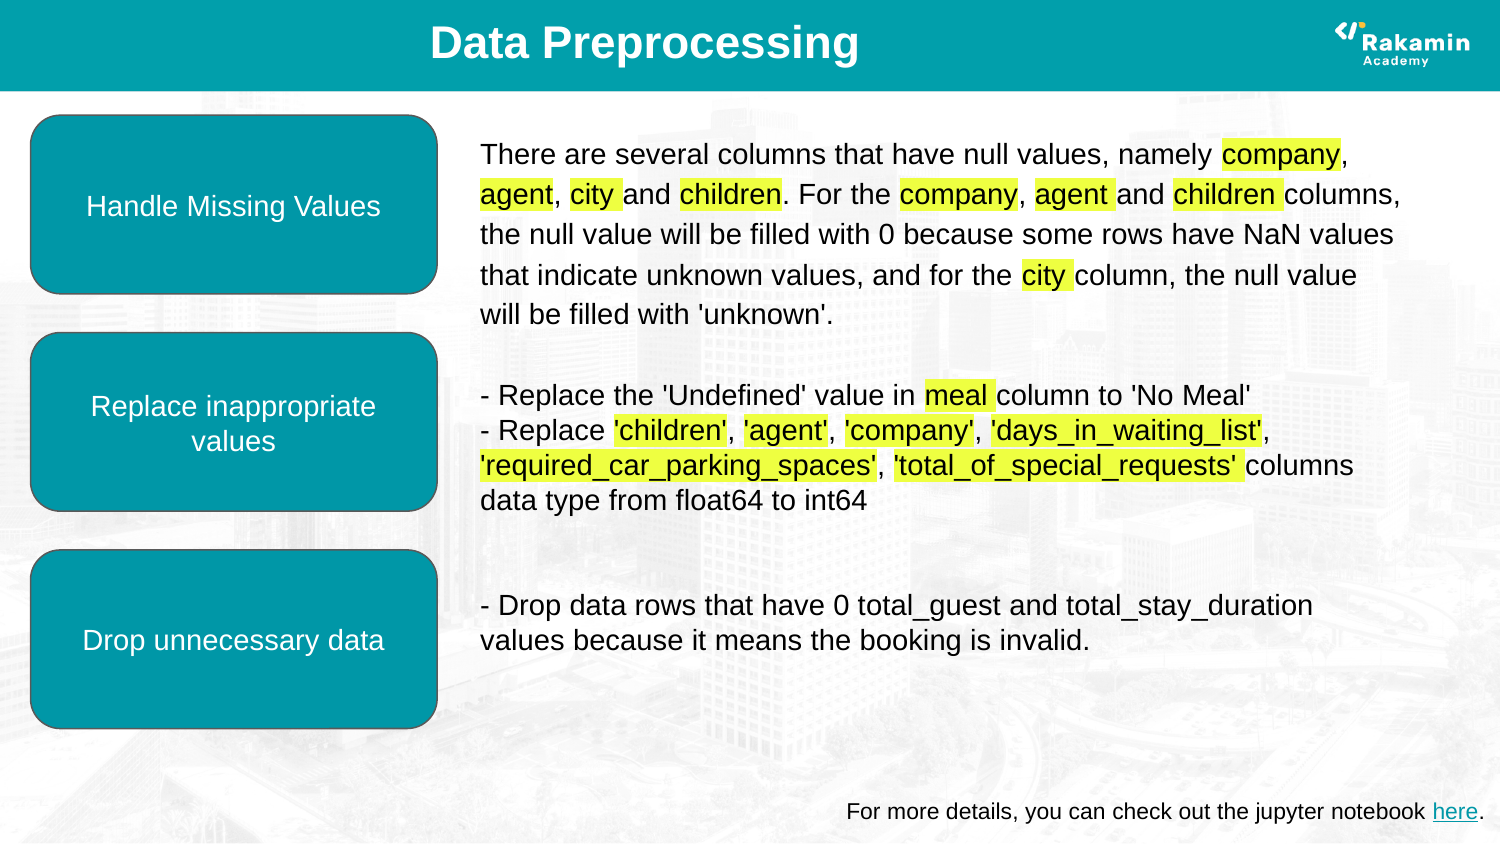

# Data Preprocessing
Handle Missing Values
There are several columns that have null values, namely company, agent, city and children. For the company, agent and children columns, the null value will be filled with 0 because some rows have NaN values that indicate unknown values, and for the city column, the null value will be filled with 'unknown'.

- Replace the 'Undefined' value in meal column to 'No Meal'
- Replace 'children', 'agent', 'company', 'days_in_waiting_list', 'required_car_parking_spaces', 'total_of_special_requests' columns data type from float64 to int64

- Drop data rows that have 0 total_guest and total_stay_duration values because it means the booking is invalid.
Replace inappropriate values
Drop unnecessary data
For more details, you can check out the jupyter notebook here.